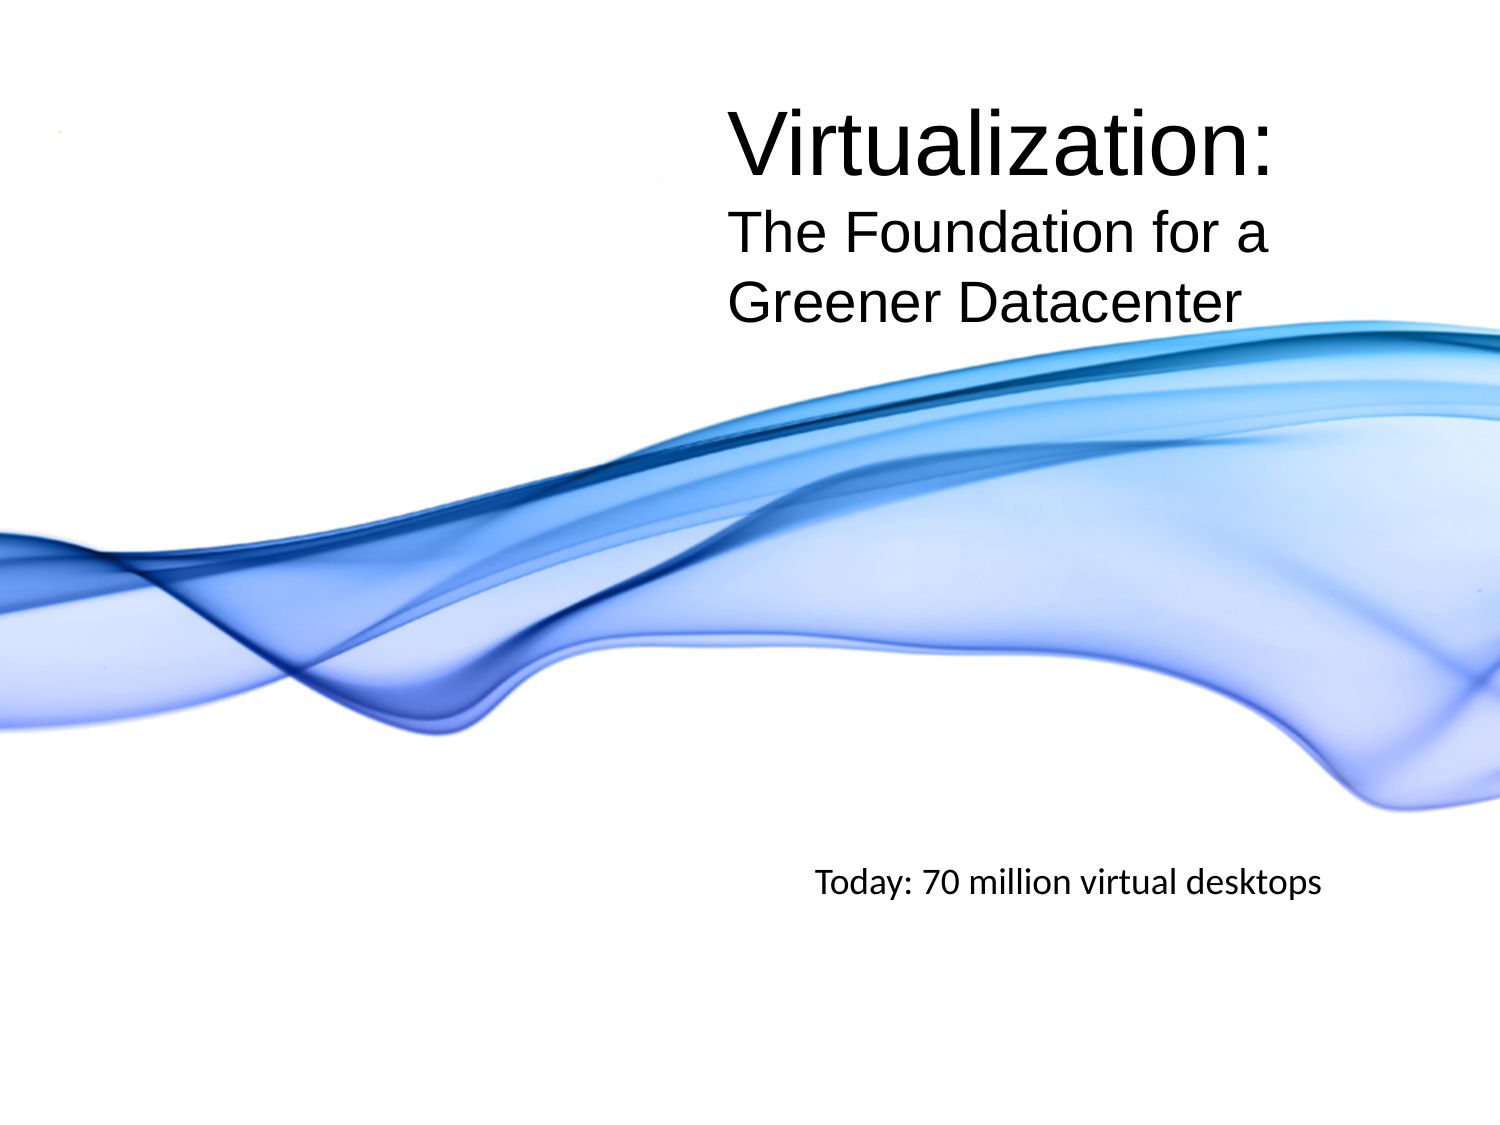

# Virtualization: The Foundation for a Greener Datacenter
Today: 70 million virtual desktops